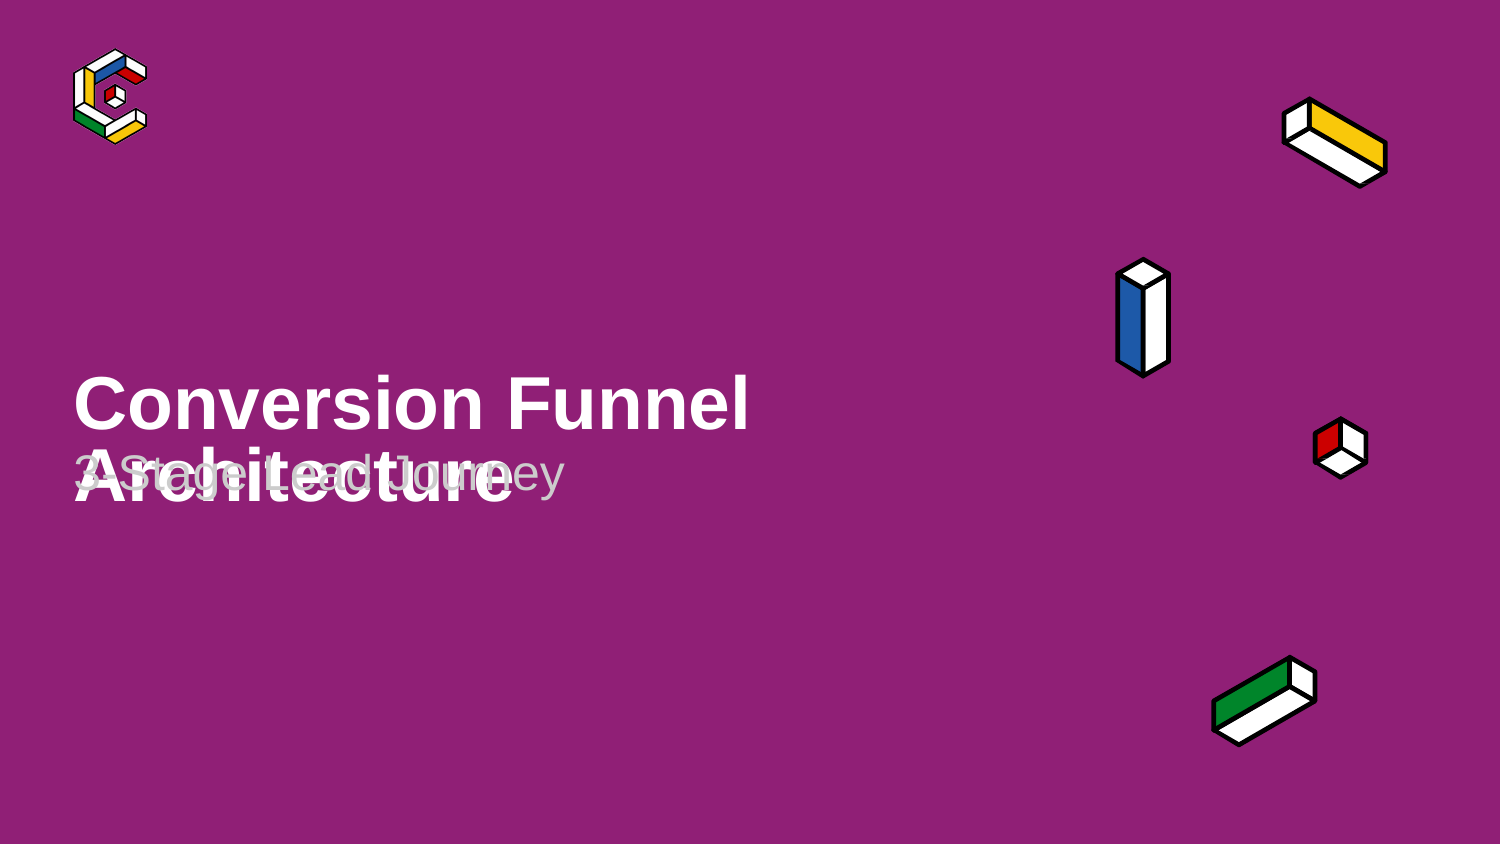

# Conversion Funnel Architecture
3-Stage Lead Journey